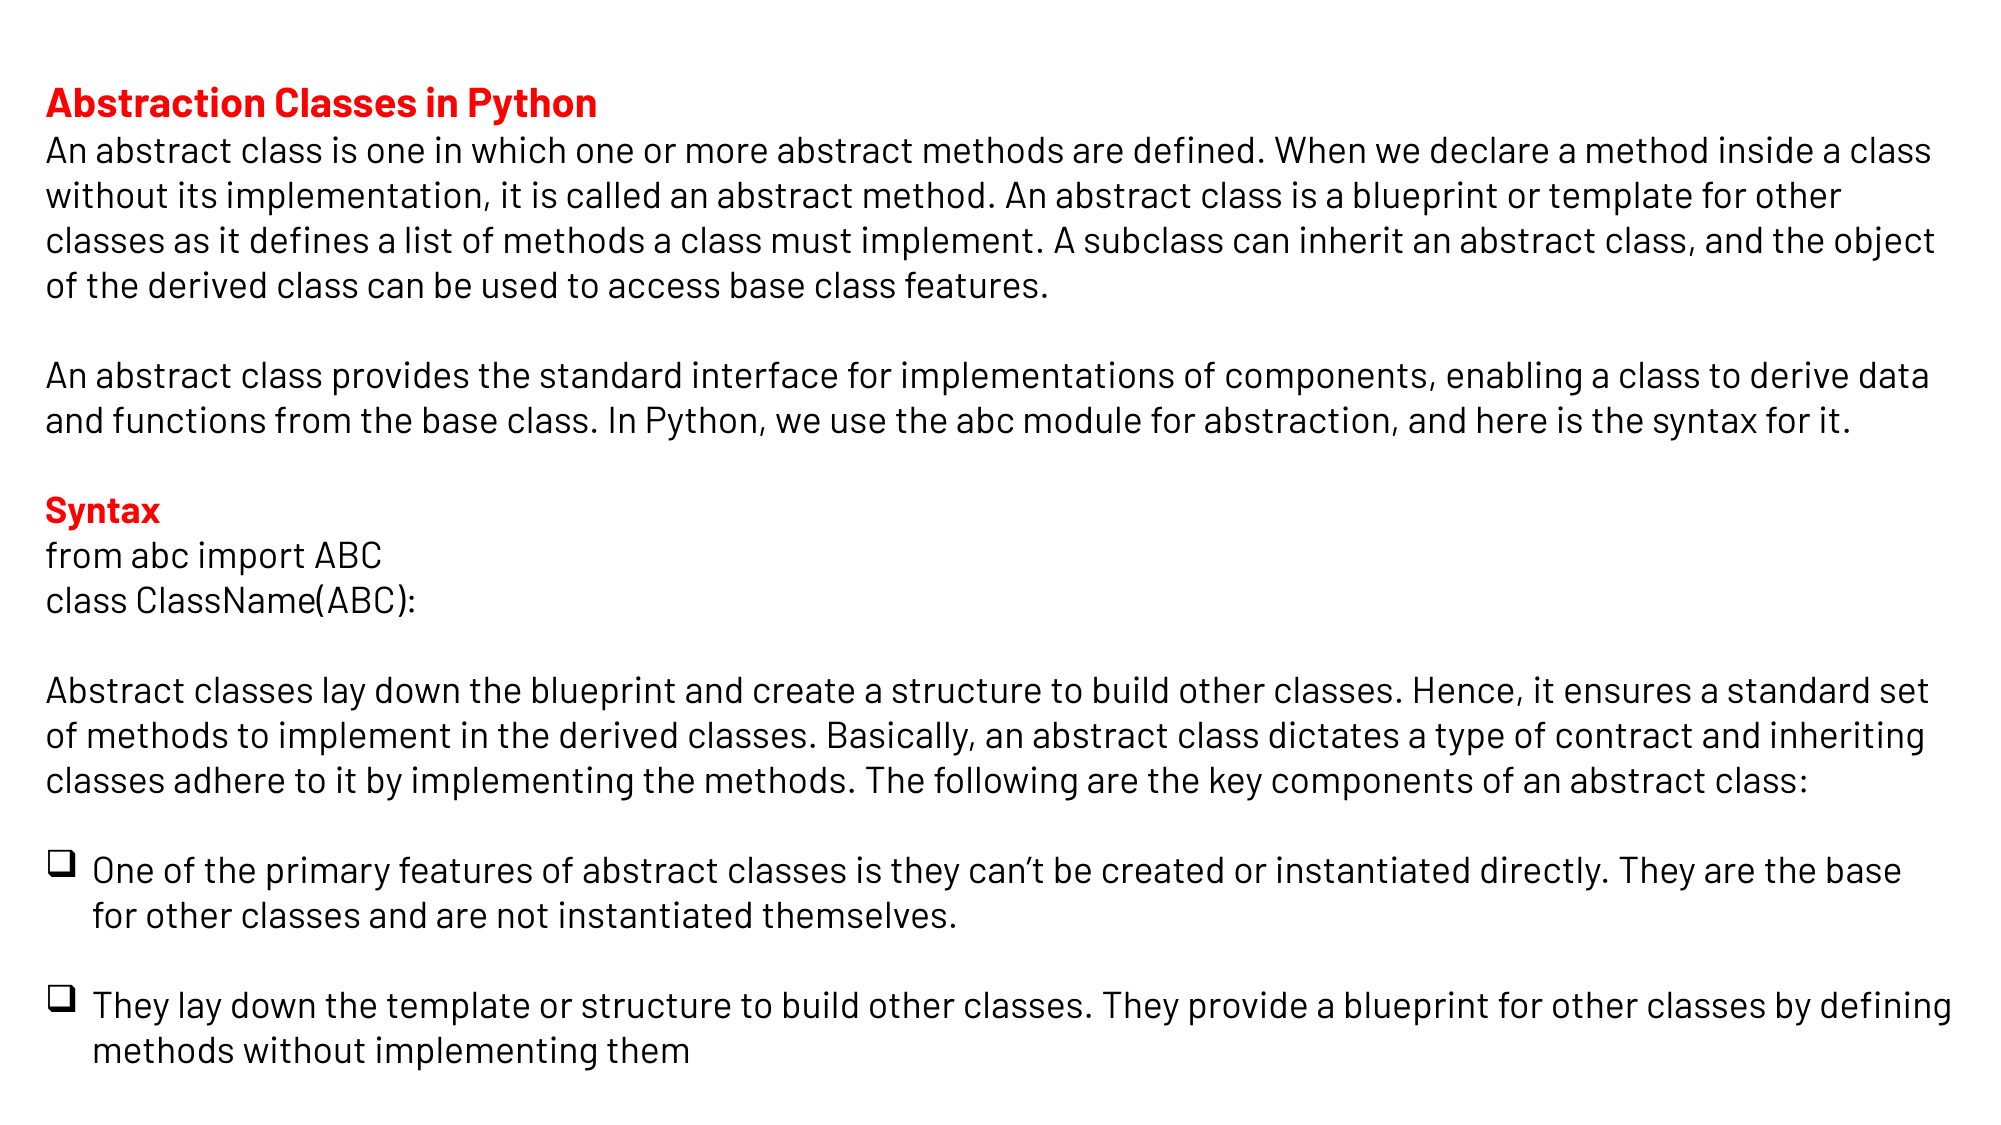

Abstraction Classes in Python
An abstract class is one in which one or more abstract methods are defined. When we declare a method inside a class without its implementation, it is called an abstract method. An abstract class is a blueprint or template for other classes as it defines a list of methods a class must implement. A subclass can inherit an abstract class, and the object of the derived class can be used to access base class features.

An abstract class provides the standard interface for implementations of components, enabling a class to derive data and functions from the base class. In Python, we use the abc module for abstraction, and here is the syntax for it.

Syntax
from abc import ABC
class ClassName(ABC):

Abstract classes lay down the blueprint and create a structure to build other classes. Hence, it ensures a standard set of methods to implement in the derived classes. Basically, an abstract class dictates a type of contract and inheriting classes adhere to it by implementing the methods. The following are the key components of an abstract class:

One of the primary features of abstract classes is they can’t be created or instantiated directly. They are the base for other classes and are not instantiated themselves.

They lay down the template or structure to build other classes. They provide a blueprint for other classes by defining methods without implementing them